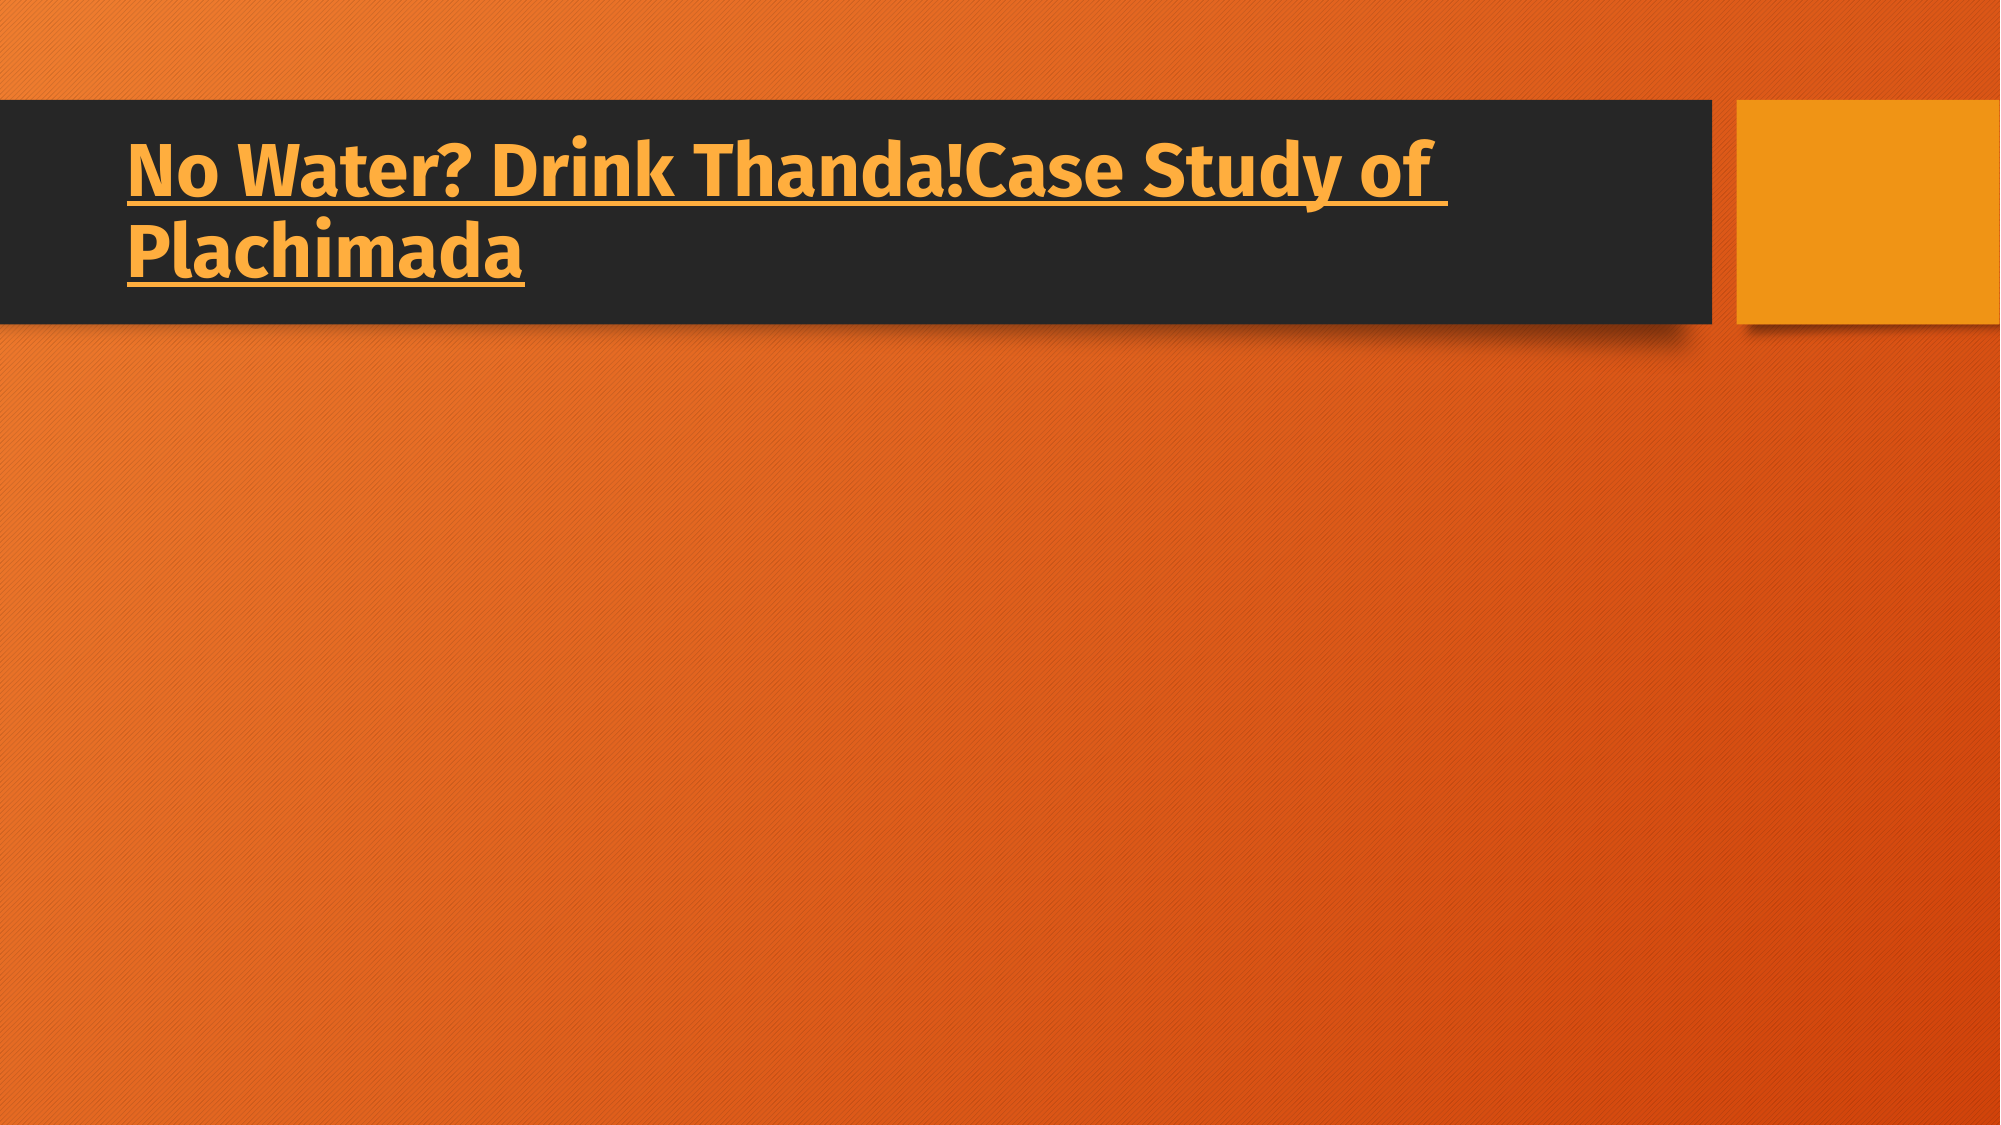

# No Water? Drink Thanda!Case Study of Plachimada